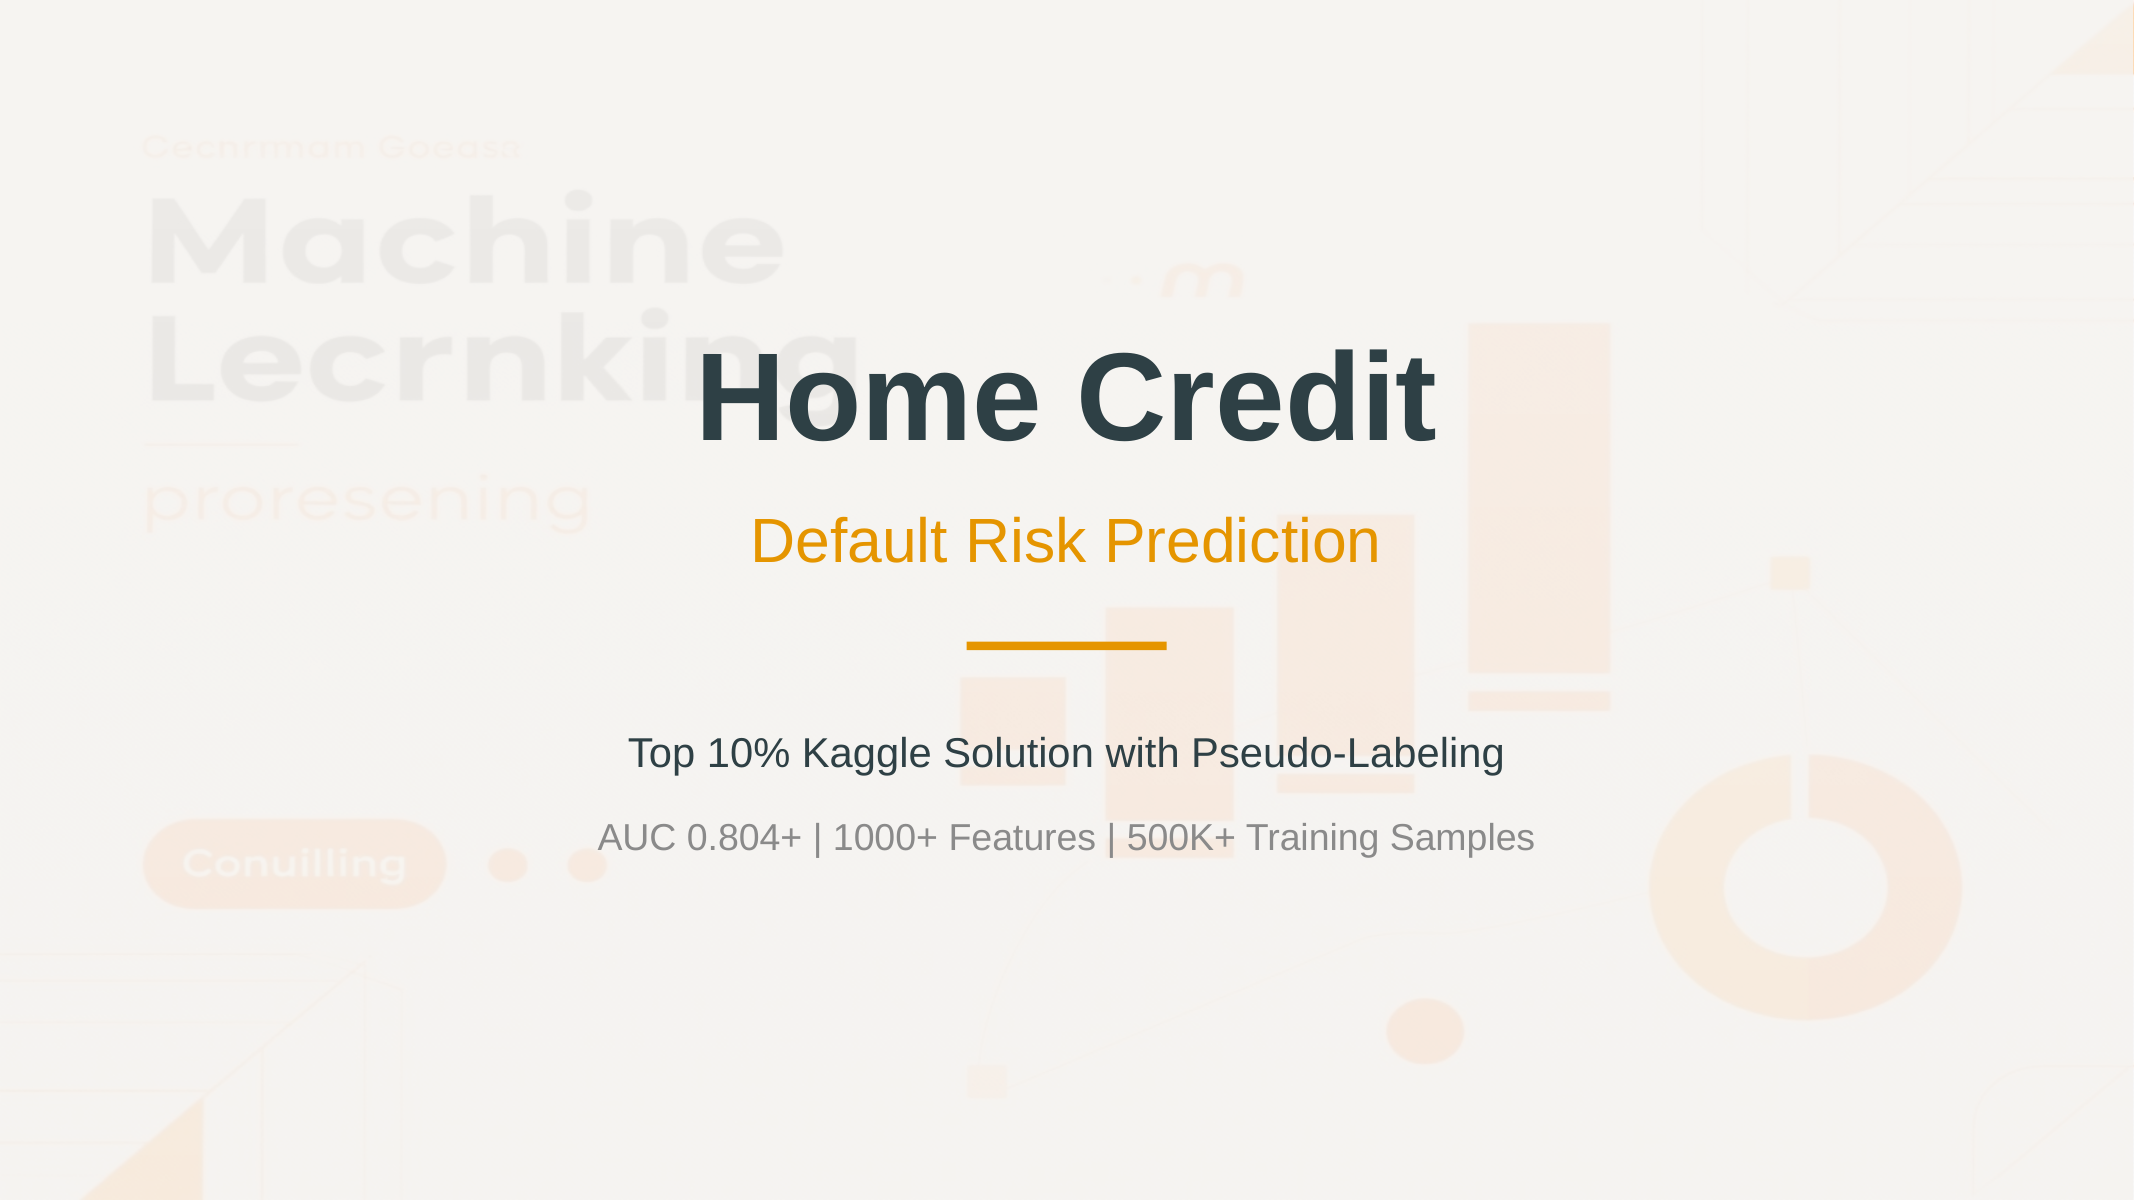

Home Credit
Default Risk Prediction

Top 10% Kaggle Solution with Pseudo-Labeling
AUC 0.804+ | 1000+ Features | 500K+ Training Samples